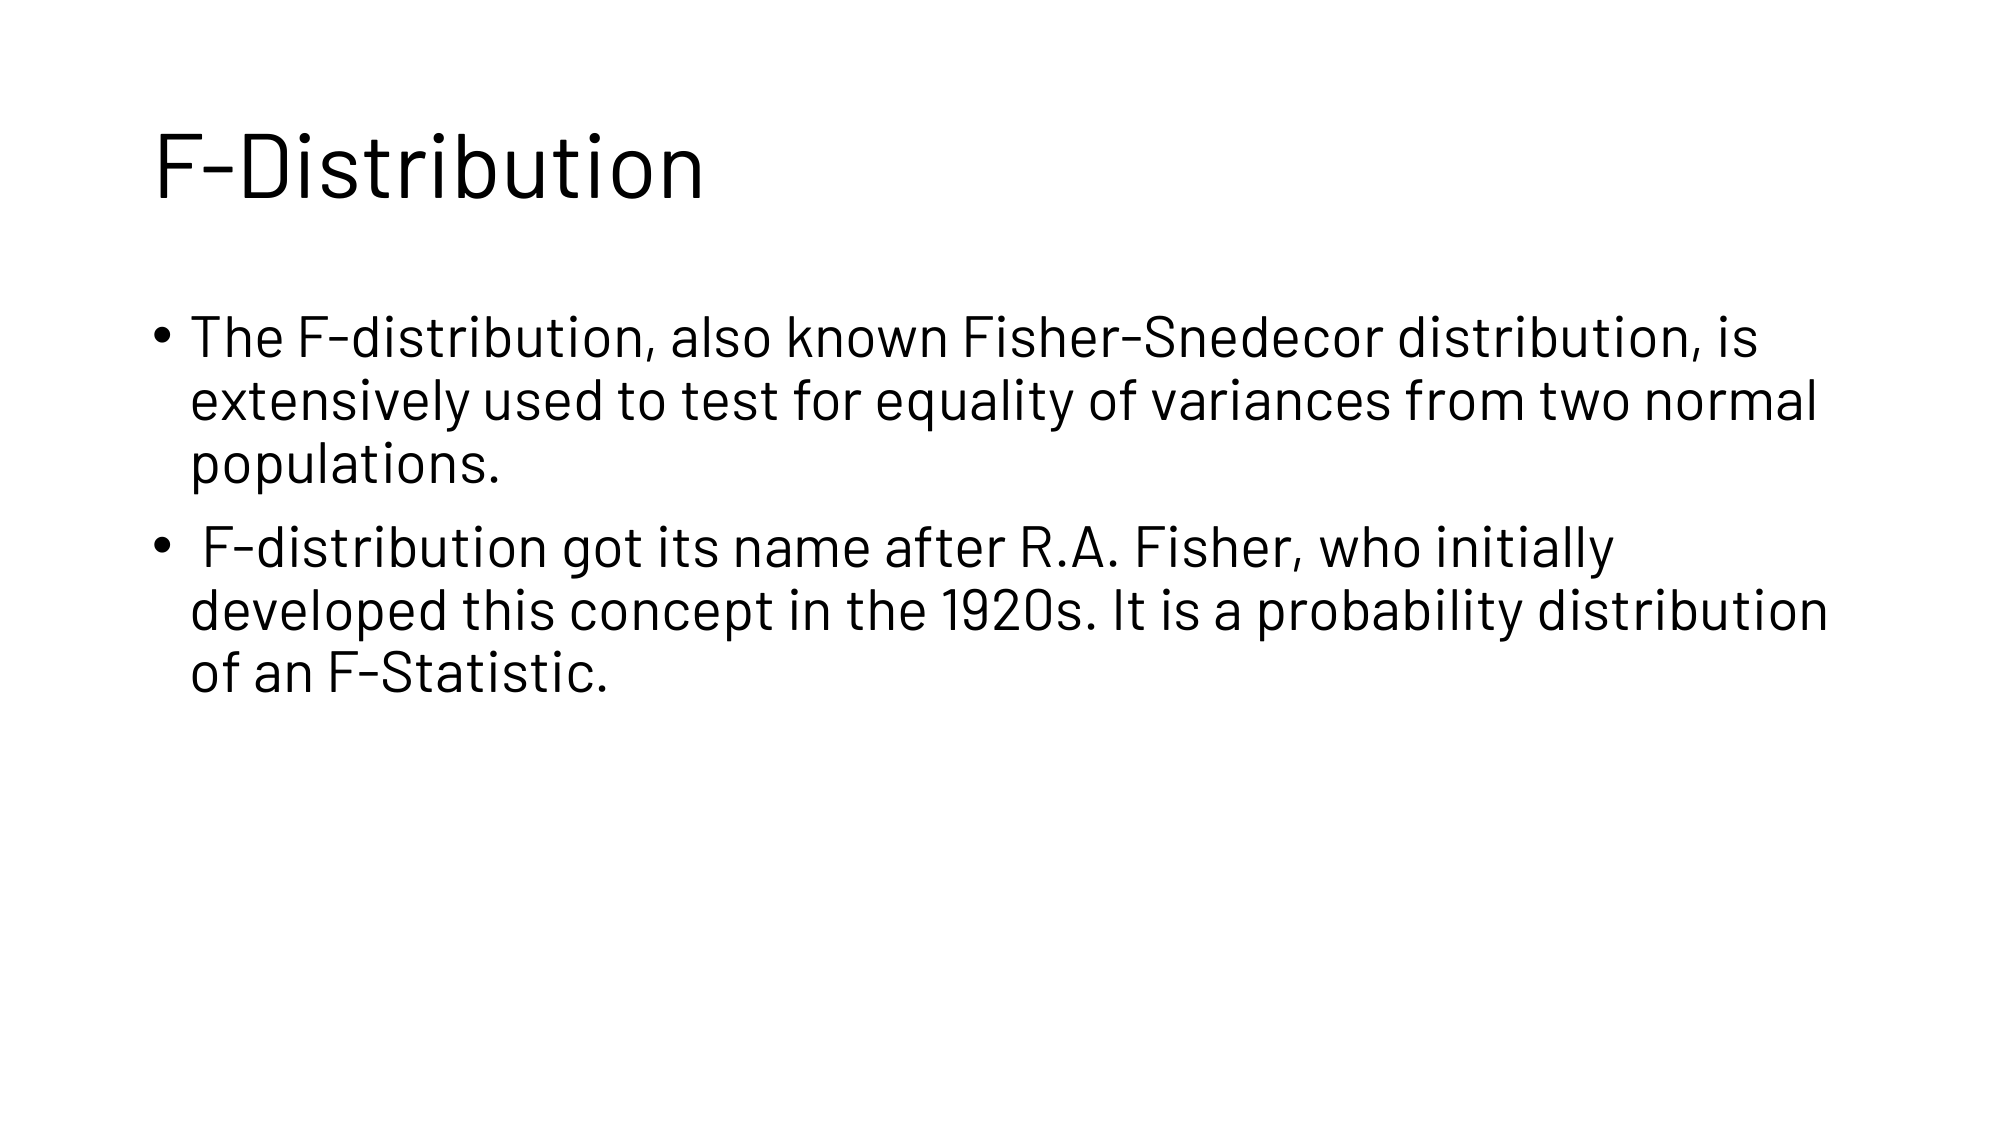

# F-Distribution
The F-distribution, also known Fisher-Snedecor distribution, is extensively used to test for equality of variances from two normal populations.
 F-distribution got its name after R.A. Fisher, who initially developed this concept in the 1920s. It is a probability distribution of an F-Statistic.